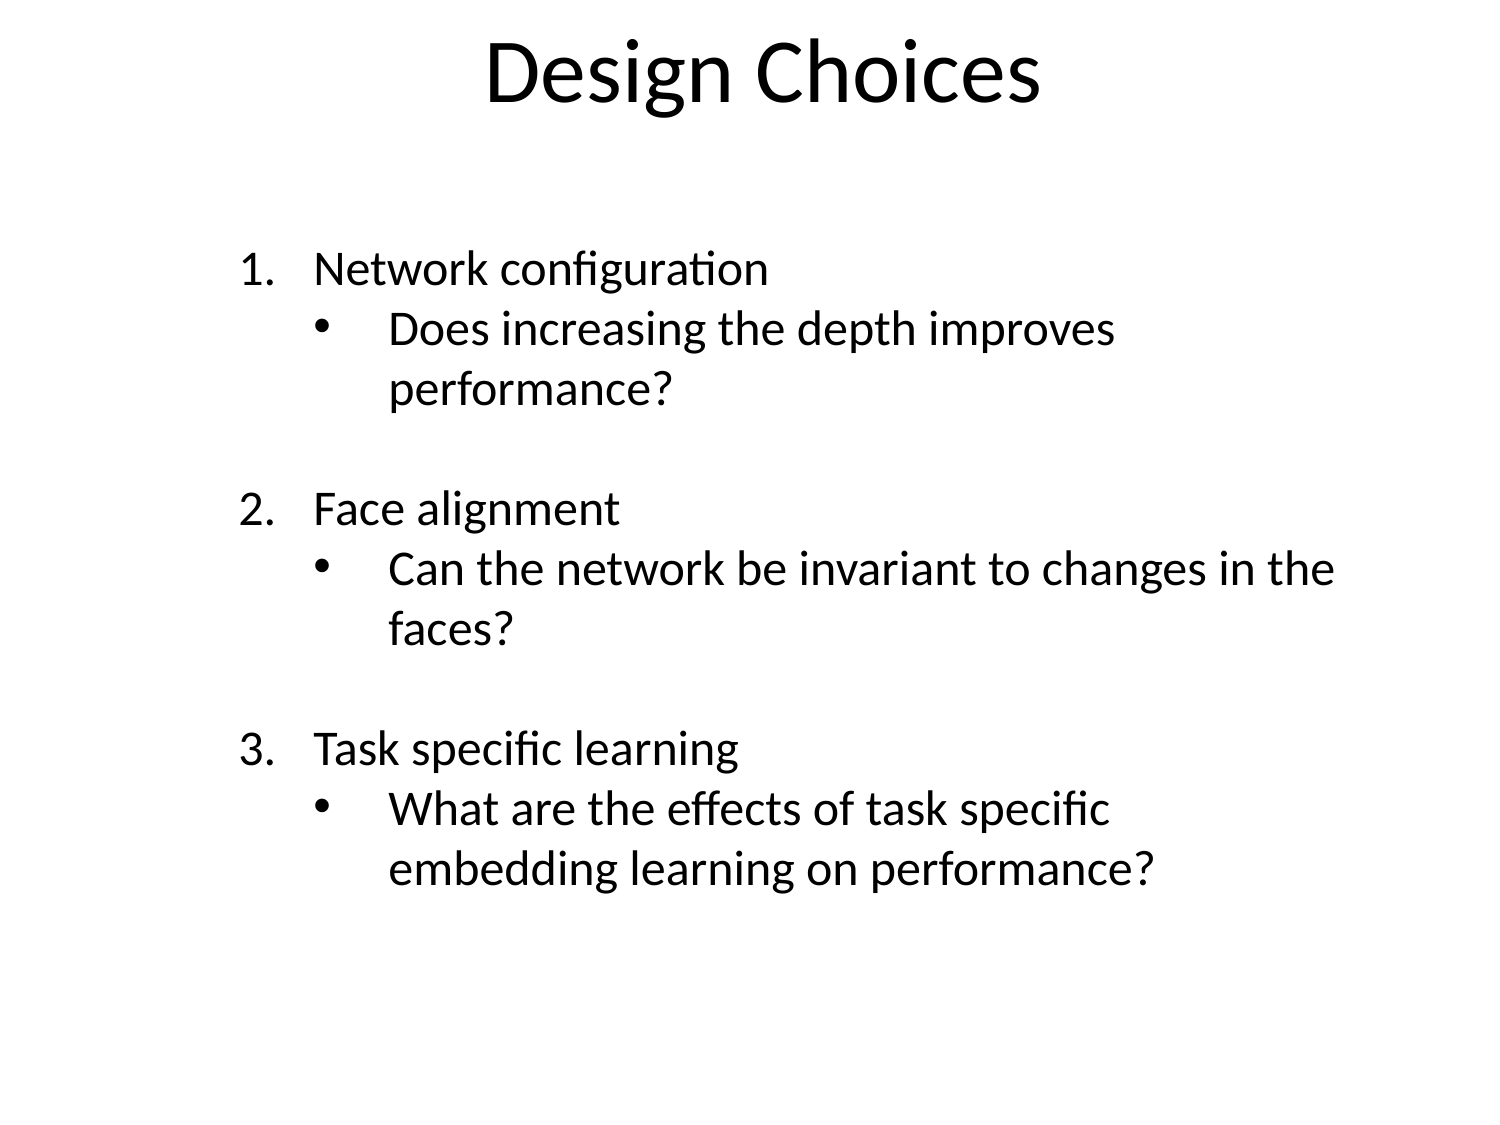

# Design Choices
Network configuration
Does increasing the depth improves performance?

Face alignment
Can the network be invariant to changes in the faces?

Task specific learning
What are the effects of task specific embedding learning on performance?